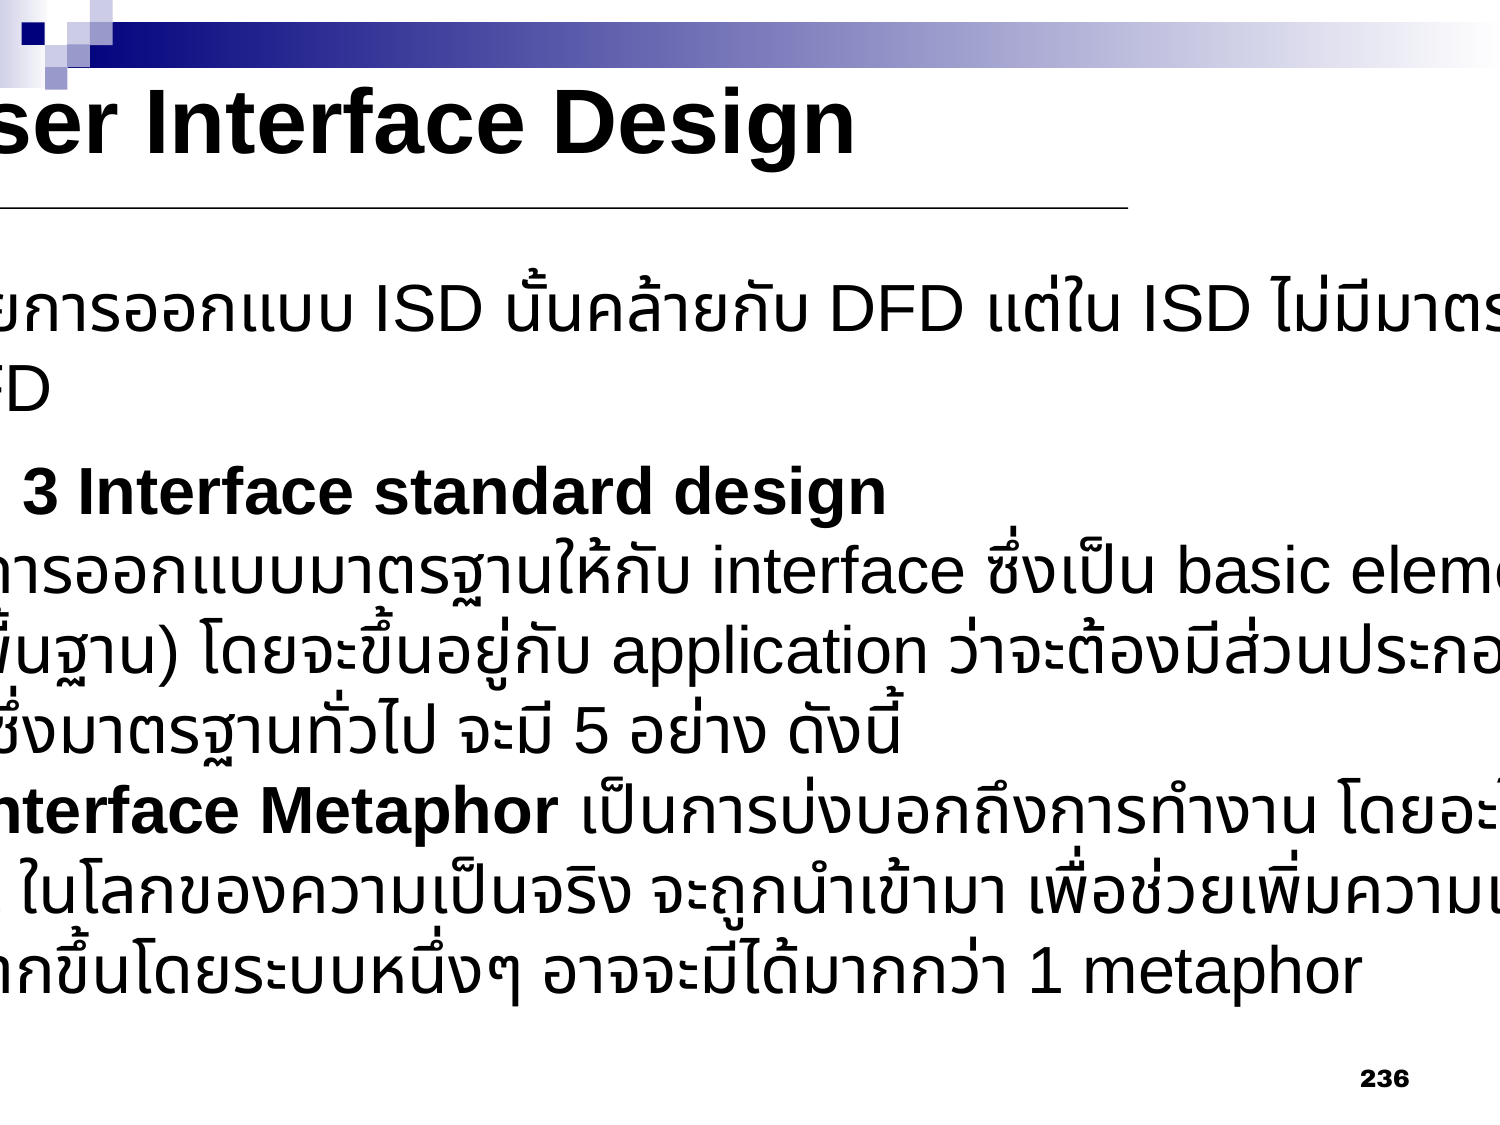

User Interface Design

       โดยการออกแบบ ISD นั้นคล้ายกับ DFD แต่ใน ISD ไม่มีมาตรฐานเหมือน
กับ  DFD
ขั้นตอนที่ 3 Interface standard design
       เป็นการออกแบบมาตรฐานให้กับ interface ซึ่งเป็น basic element (ส่วน
ประกอบพื้นฐาน) โดยจะขึ้นอยู่กับ application ว่าจะต้องมีส่วนประกอบของ
อะไรบ้าง ซึ่งมาตรฐานทั่วไป จะมี 5 อย่าง ดังนี้
      (1) Interface Metaphor เป็นการบ่งบอกถึงการทำงาน โดยอะไรที่เป็น
Concept ในโลกของความเป็นจริง จะถูกนำเข้ามา เพื่อช่วยเพิ่มความเข้าใจใน
ระบบให้มากขึ้นโดยระบบหนึ่งๆ อาจจะมีได้มากกว่า 1 metaphor

236